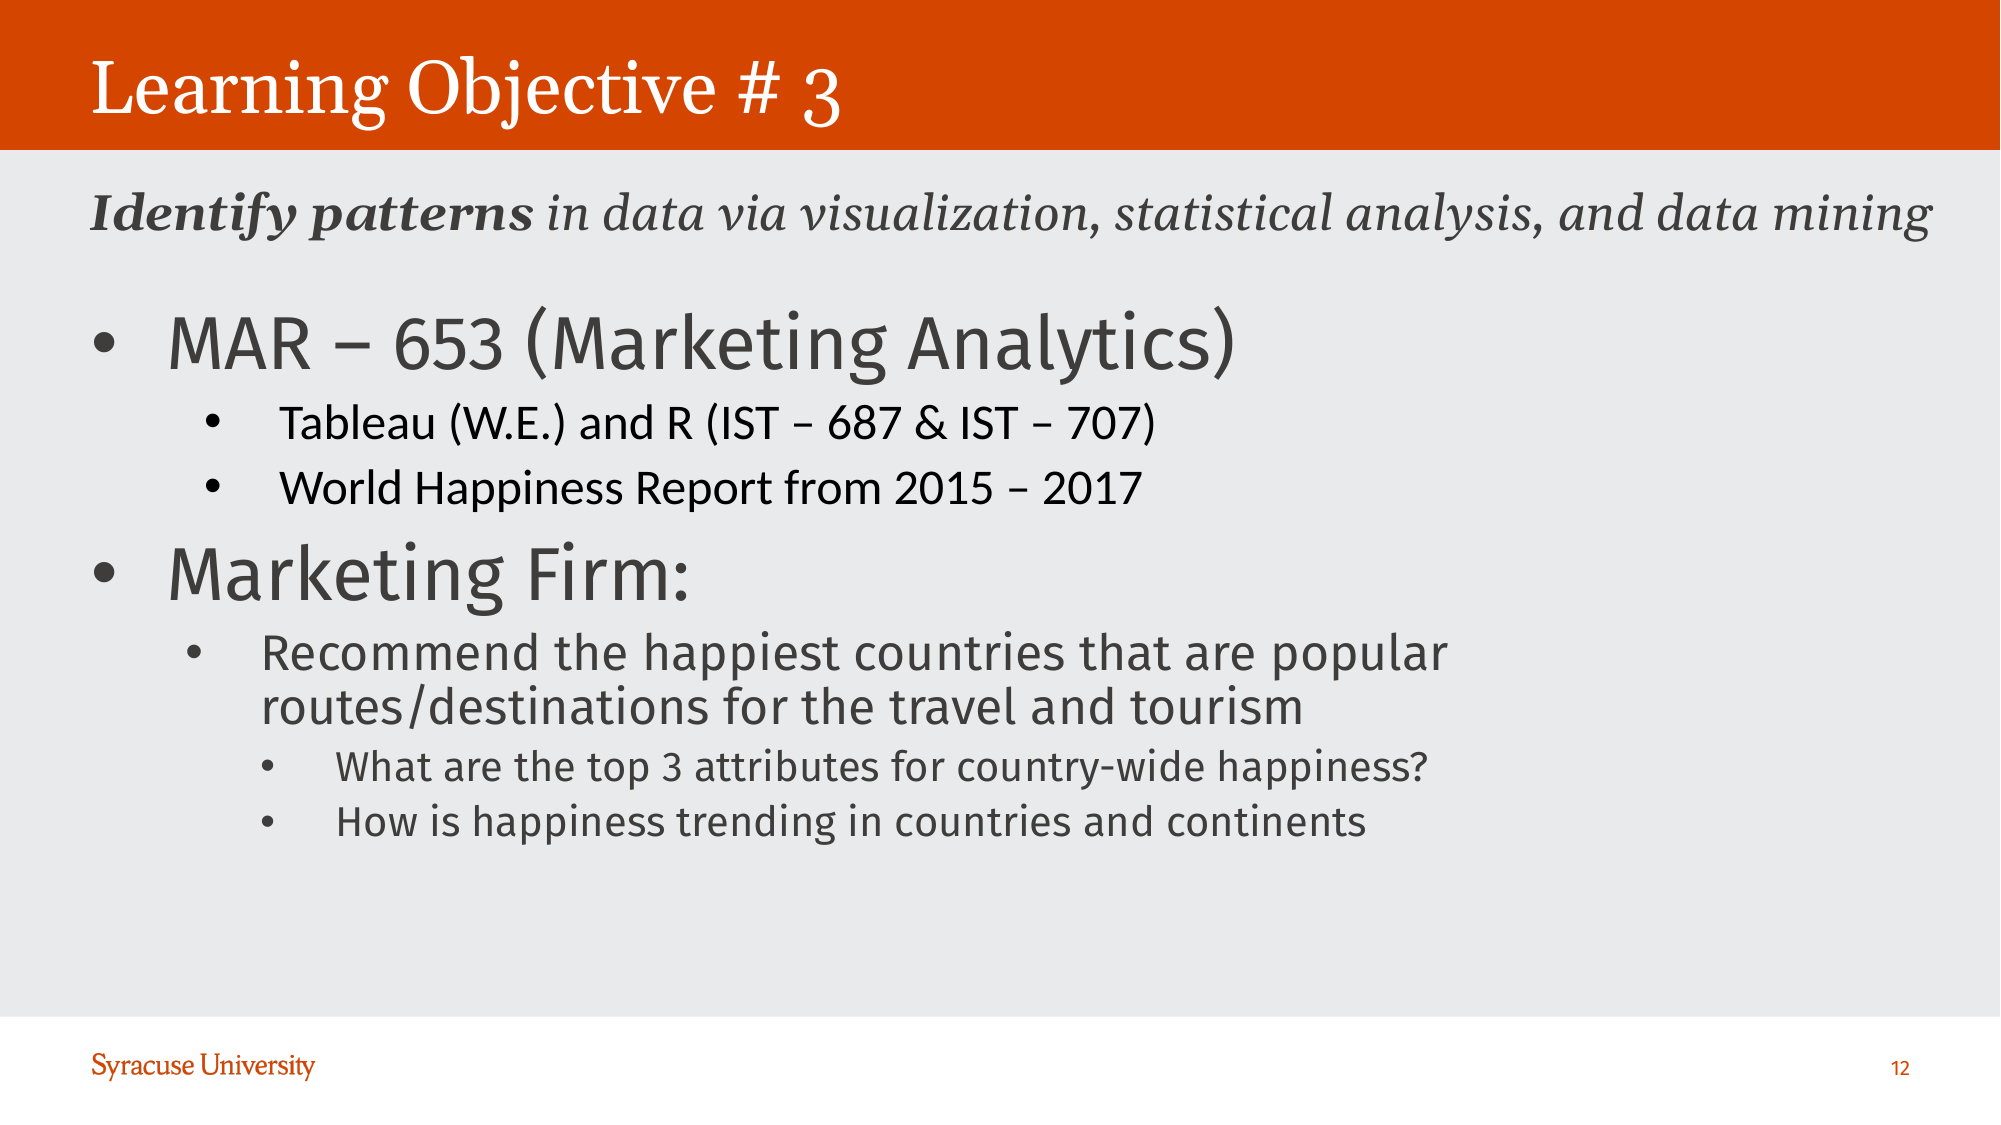

# Learning Objective # 3
Identify patterns in data via visualization, statistical analysis, and data mining
MAR – 653 (Marketing Analytics)
Tableau (W.E.) and R (IST – 687 & IST – 707)
World Happiness Report from 2015 – 2017
Marketing Firm:
Recommend the happiest countries that are popular routes/destinations for the travel and tourism
What are the top 3 attributes for country-wide happiness?
How is happiness trending in countries and continents
12